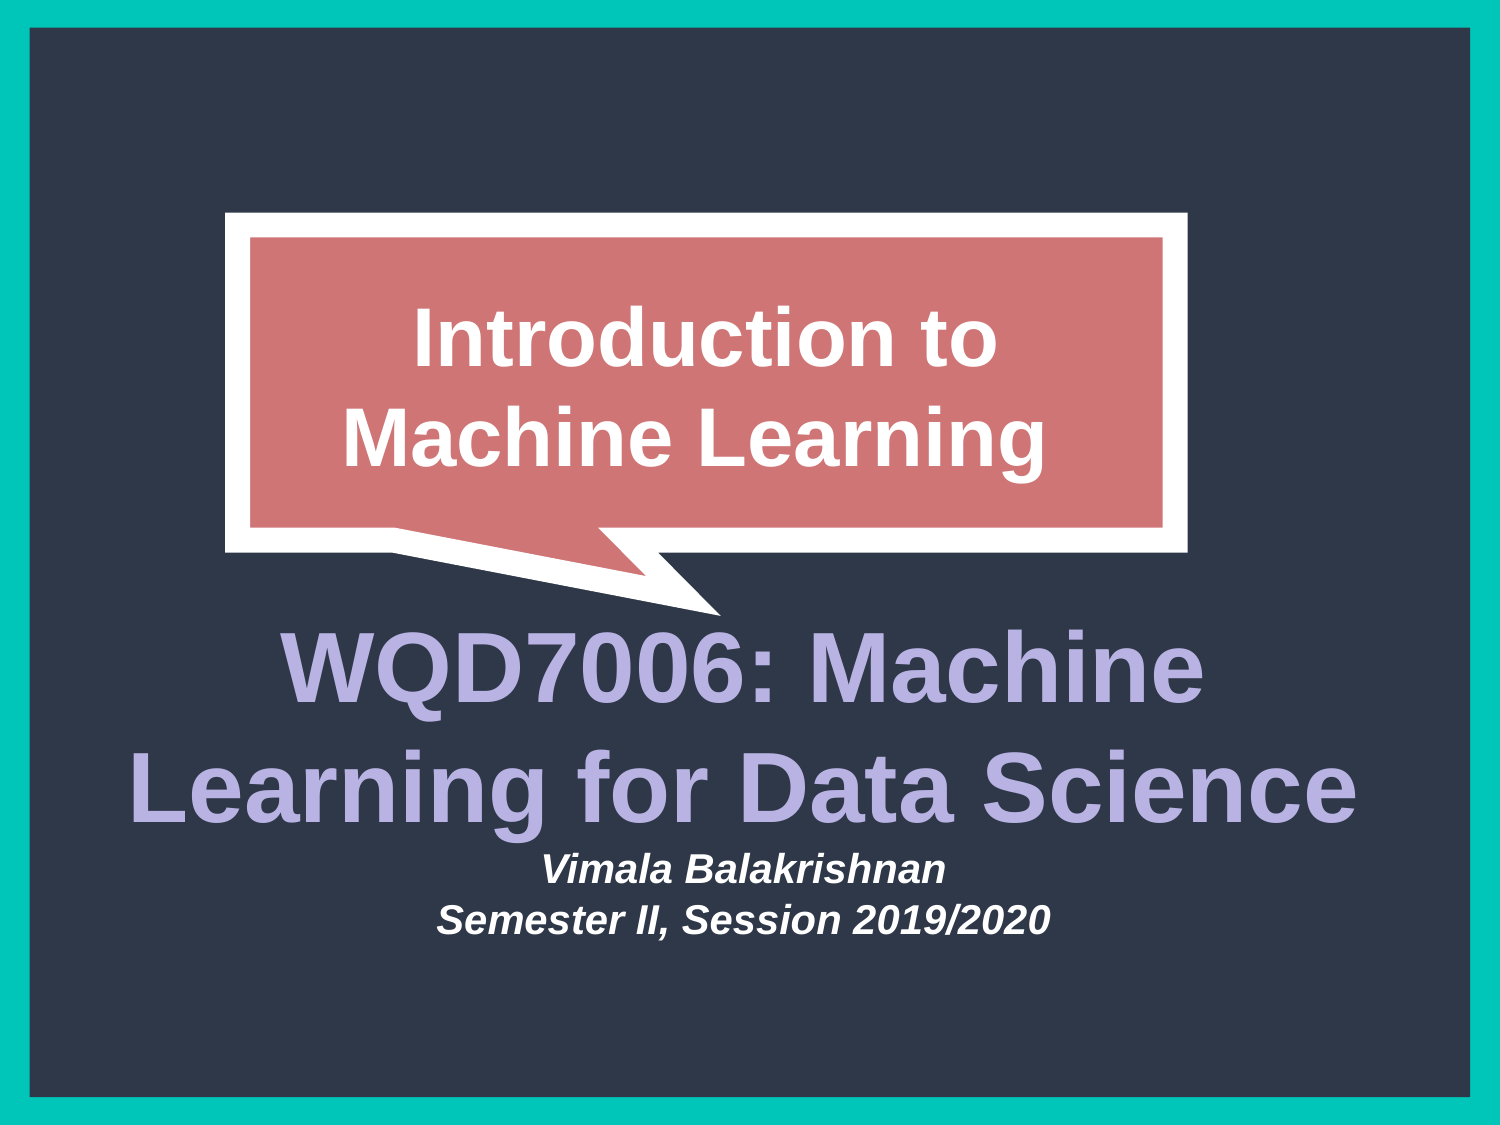

Introduction to Machine Learning
# WQD7006: Machine Learning for Data Science Vimala Balakrishnan Semester II, Session 2019/2020